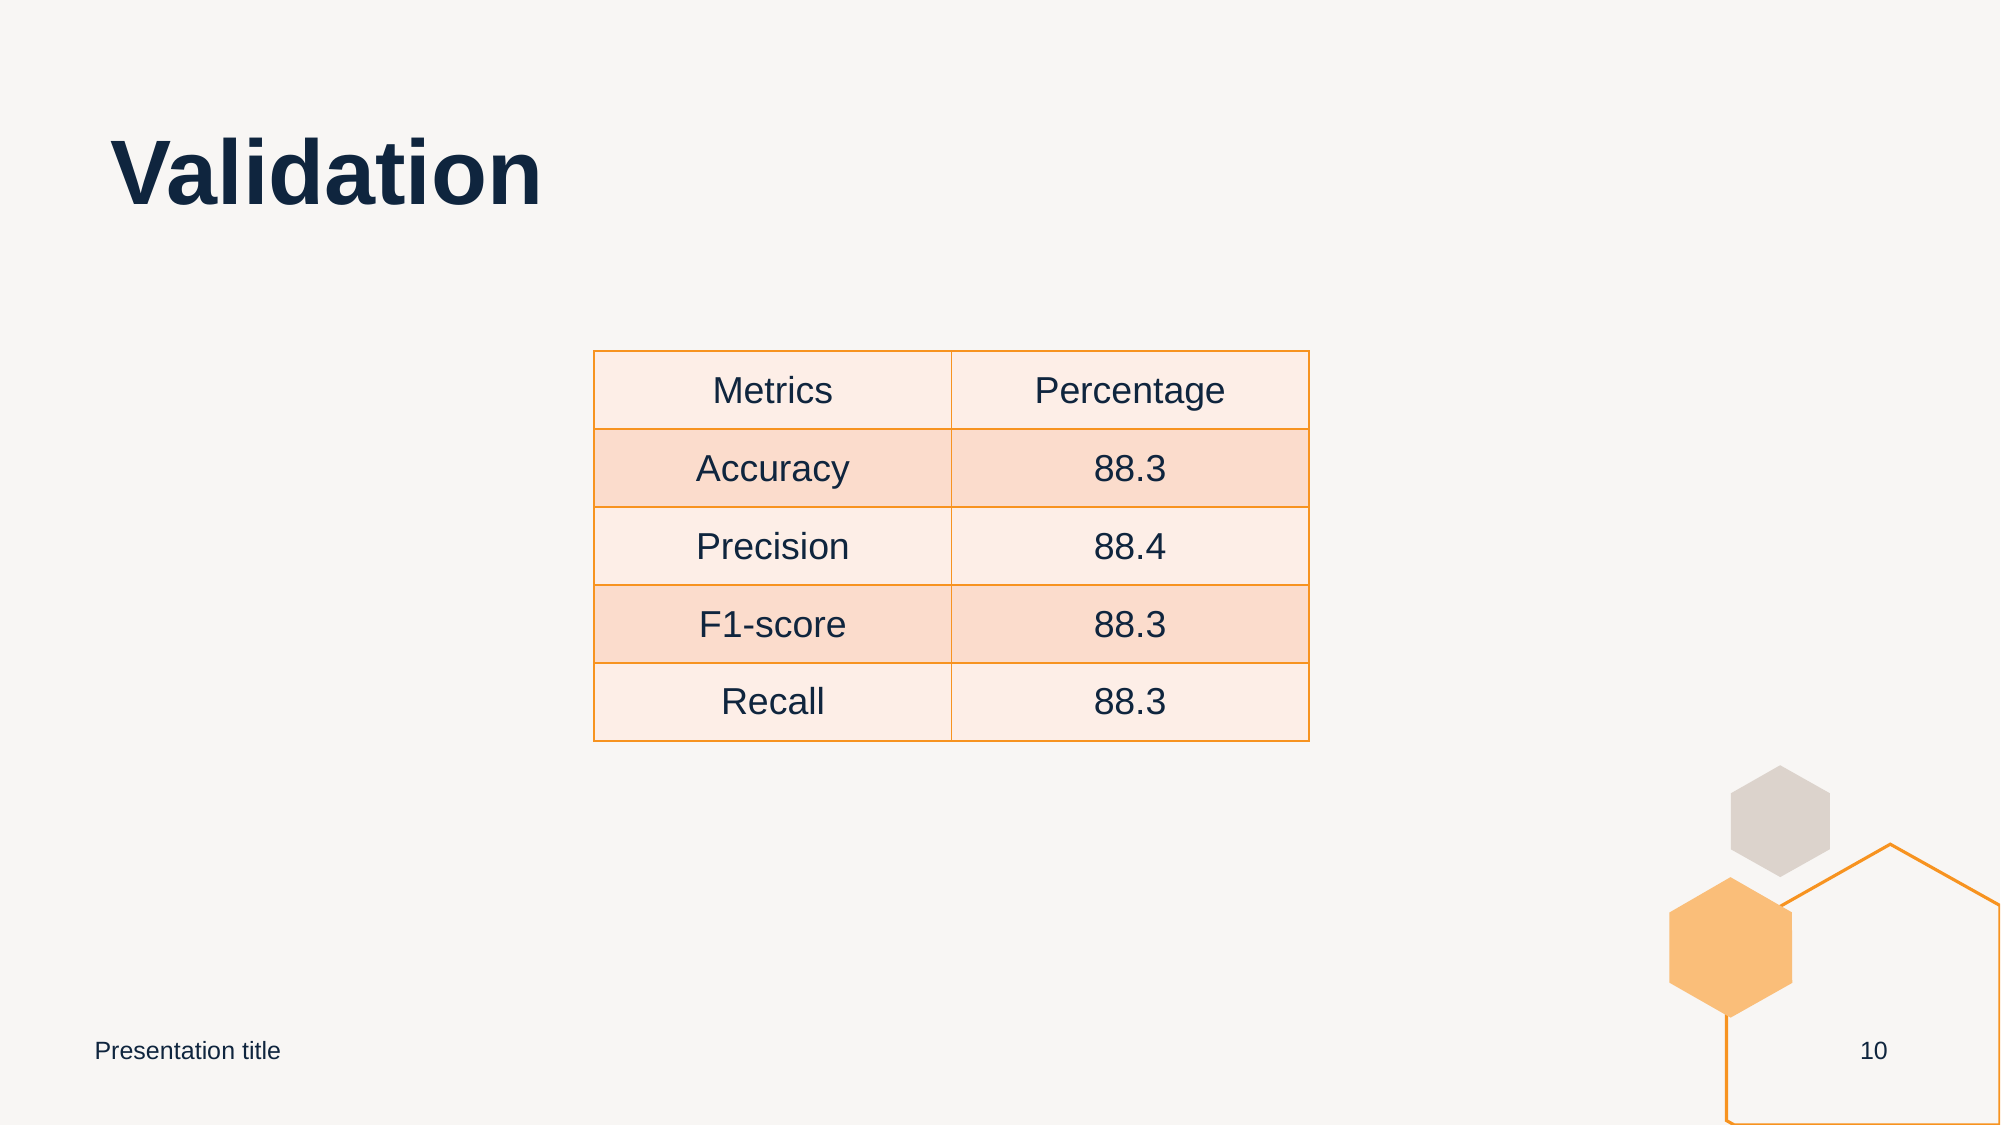

# Validation
| Metrics | Percentage |
| --- | --- |
| Accuracy | 88.3 |
| Precision | 88.4 |
| F1-score | 88.3 |
| Recall | 88.3 |
Presentation title
10